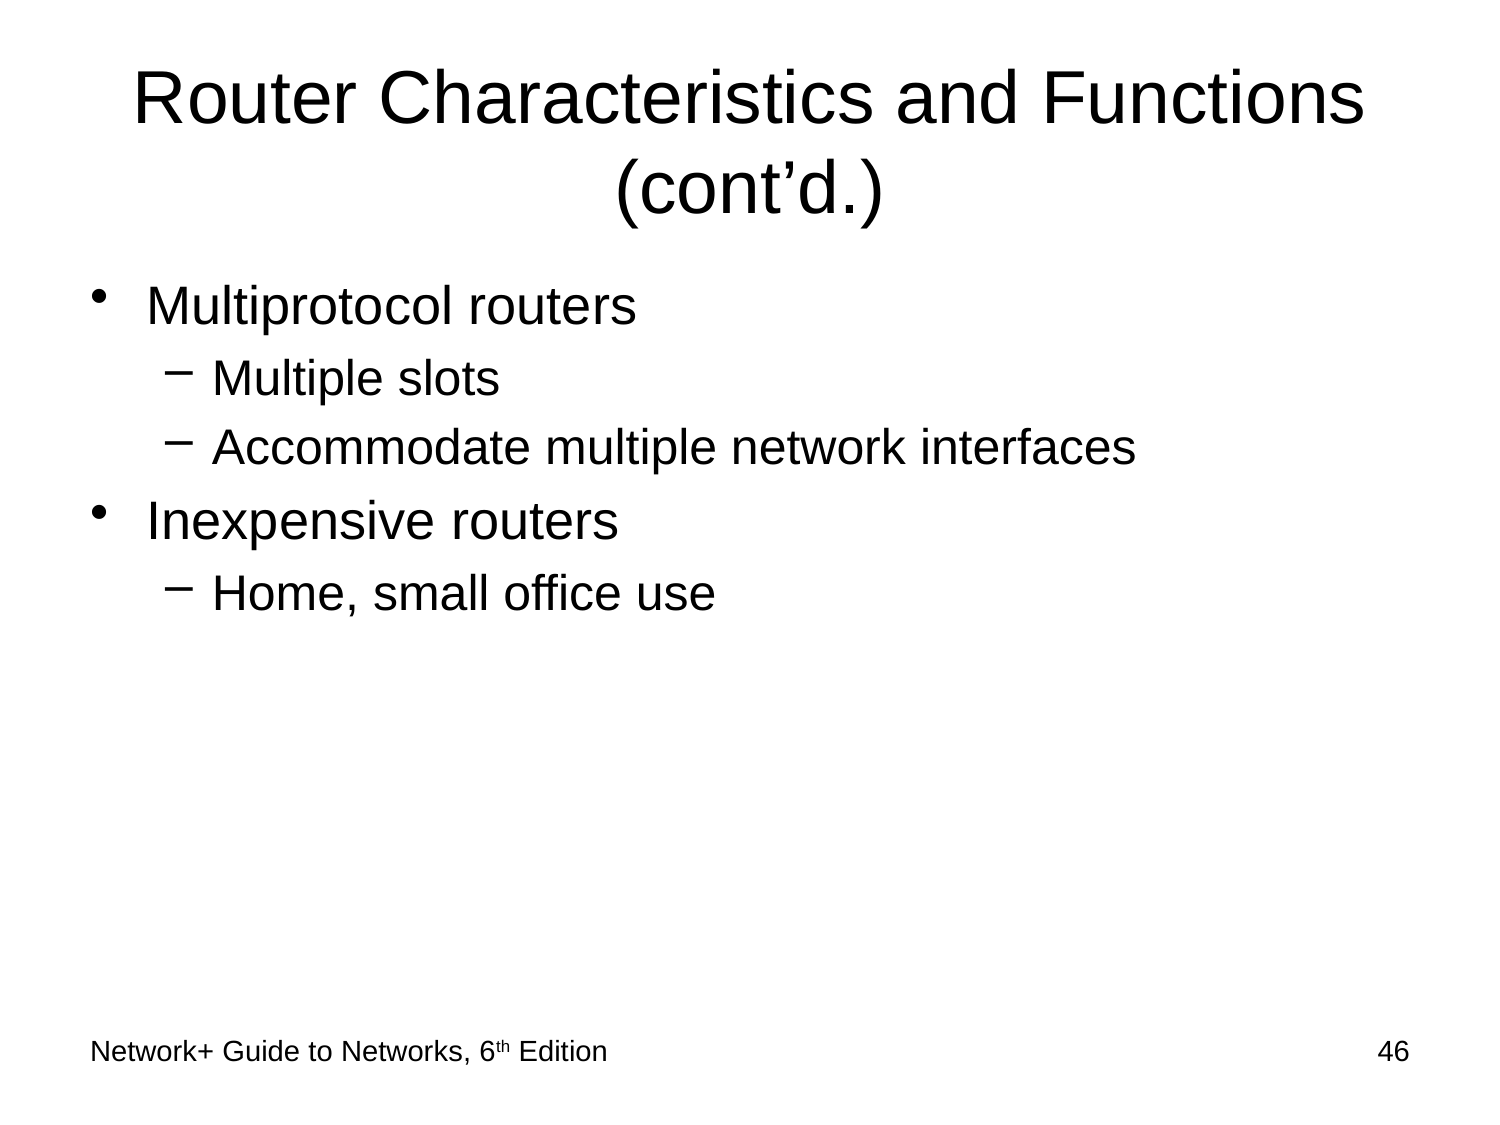

# Router Characteristics and Functions (cont’d.)
Multiprotocol routers
Multiple slots
Accommodate multiple network interfaces
Inexpensive routers
Home, small office use
Network+ Guide to Networks, 6th Edition
46